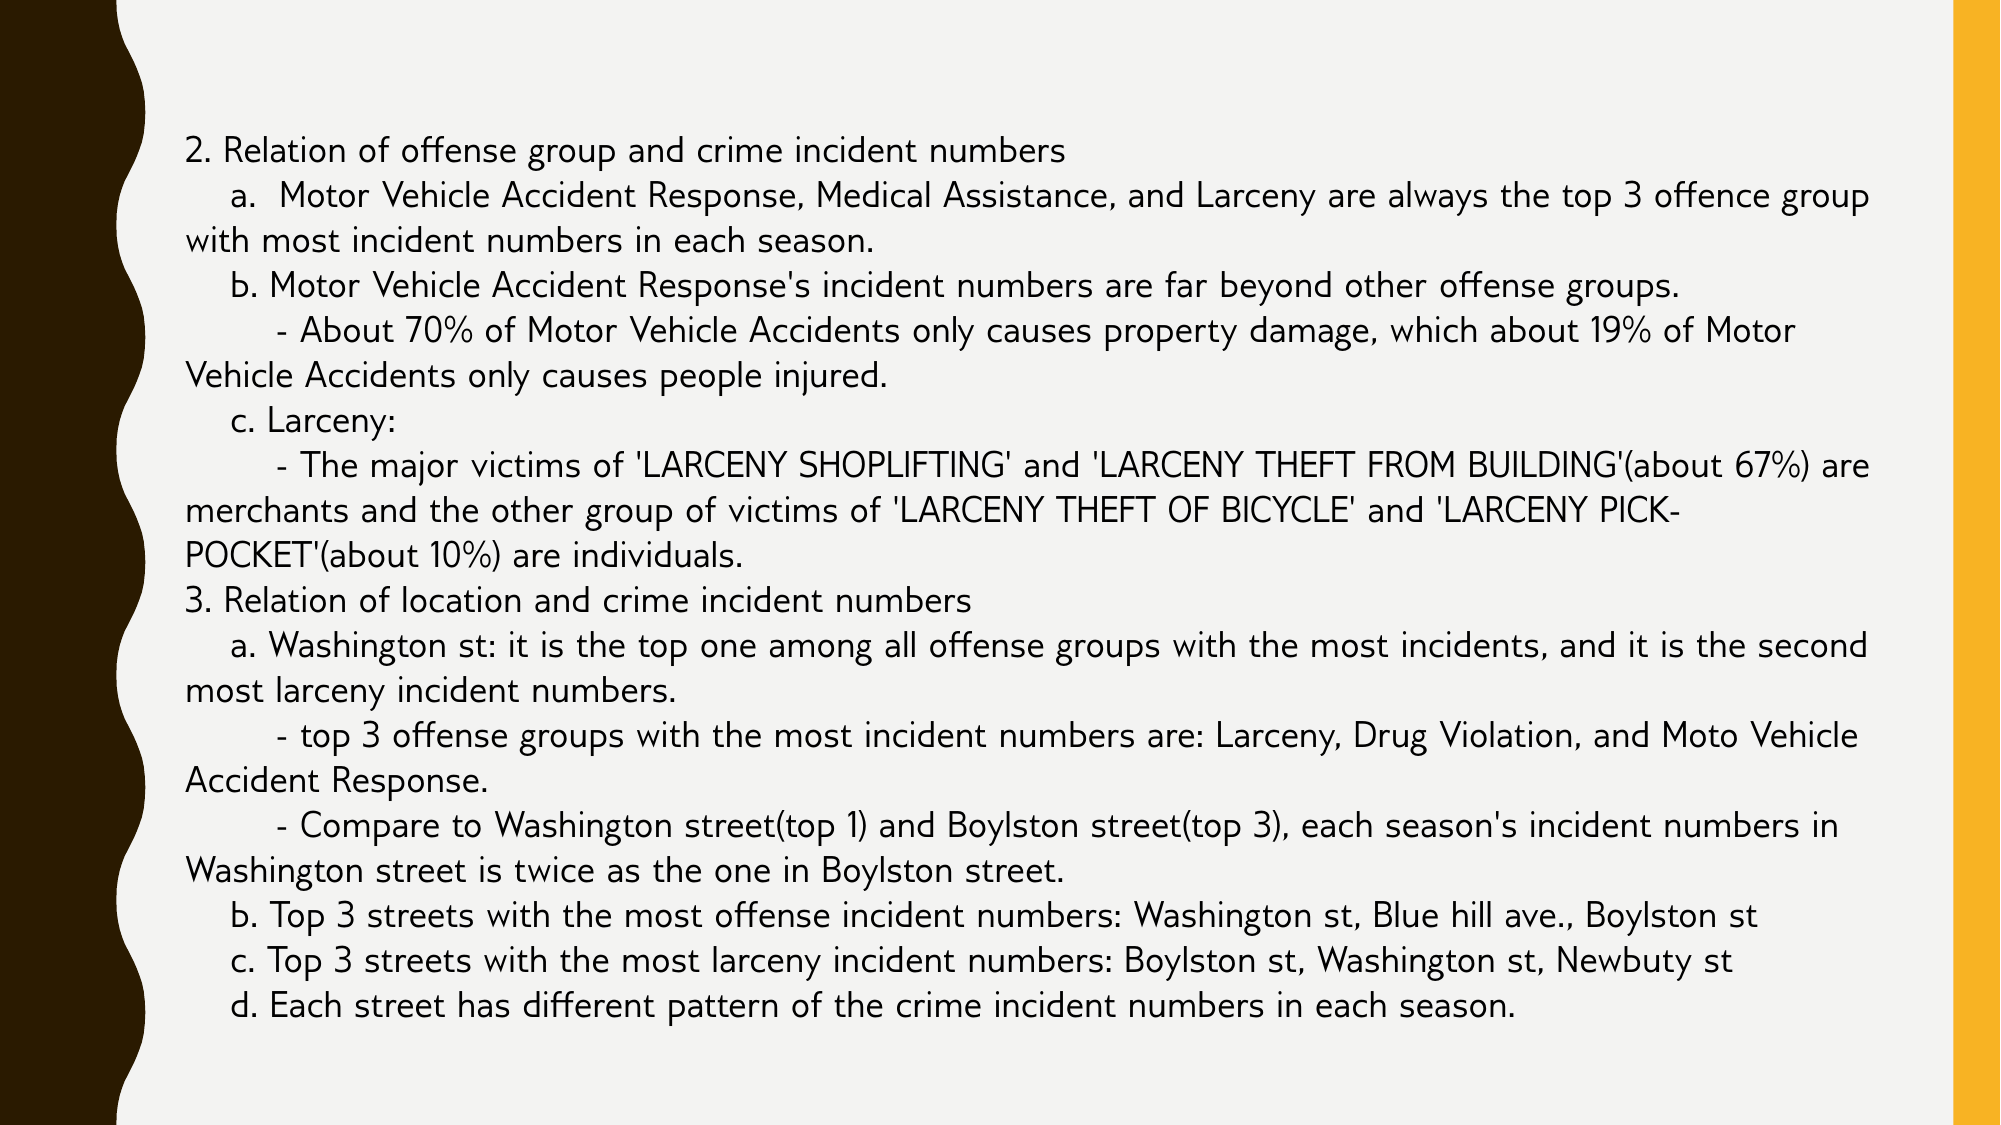

2. Relation of offense group and crime incident numbers
    a.  Motor Vehicle Accident Response, Medical Assistance, and Larceny are always the top 3 offence group with most incident numbers in each season.
    b. Motor Vehicle Accident Response's incident numbers are far beyond other offense groups.
        - About 70% of Motor Vehicle Accidents only causes property damage, which about 19% of Motor Vehicle Accidents only causes people injured.
    c. Larceny:
        - The major victims of 'LARCENY SHOPLIFTING' and 'LARCENY THEFT FROM BUILDING'(about 67%) are merchants and the other group of victims of 'LARCENY THEFT OF BICYCLE' and 'LARCENY PICK-POCKET'(about 10%) are individuals.
3. Relation of location and crime incident numbers
    a. Washington st: it is the top one among all offense groups with the most incidents, and it is the second most larceny incident numbers.
        - top 3 offense groups with the most incident numbers are: Larceny, Drug Violation, and Moto Vehicle Accident Response.
        - Compare to Washington street(top 1) and Boylston street(top 3), each season's incident numbers in Washington street is twice as the one in Boylston street.
    b. Top 3 streets with the most offense incident numbers: Washington st, Blue hill ave., Boylston st
    c. Top 3 streets with the most larceny incident numbers: Boylston st, Washington st, Newbuty st
    d. Each street has different pattern of the crime incident numbers in each season.